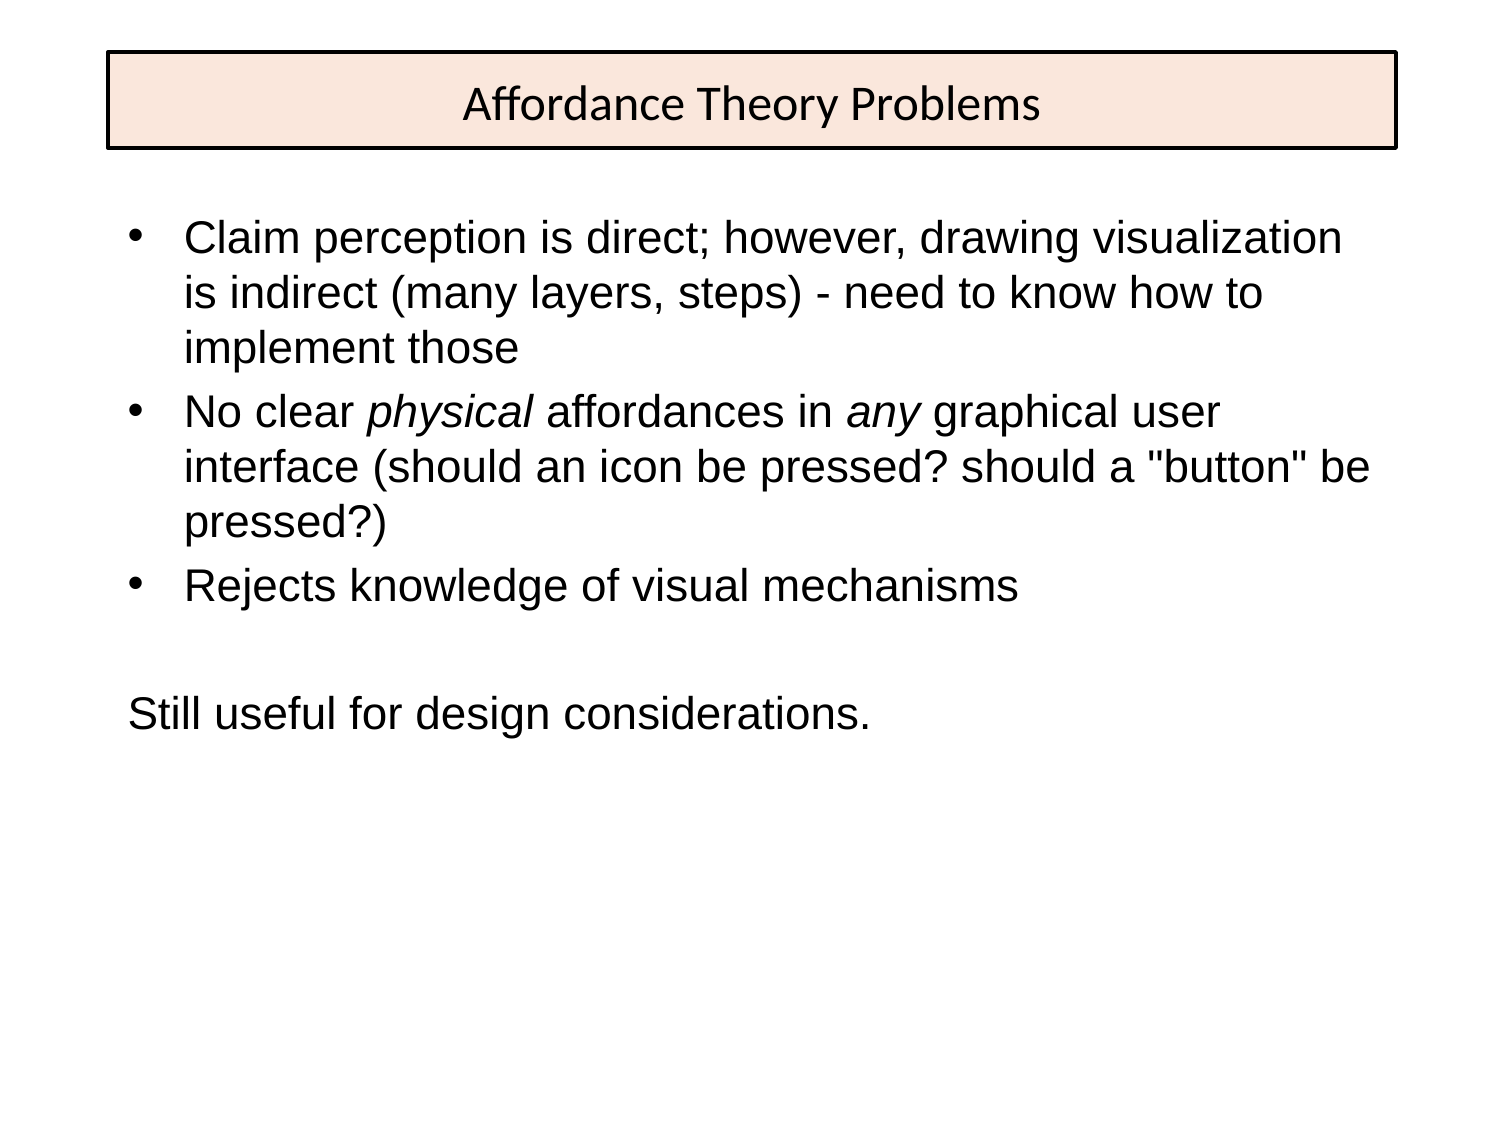

# Affordance Theory Problems
Claim perception is direct; however, drawing visualization is indirect (many layers, steps) - need to know how to implement those
No clear physical affordances in any graphical user interface (should an icon be pressed? should a "button" be pressed?)
Rejects knowledge of visual mechanisms

Still useful for design considerations.